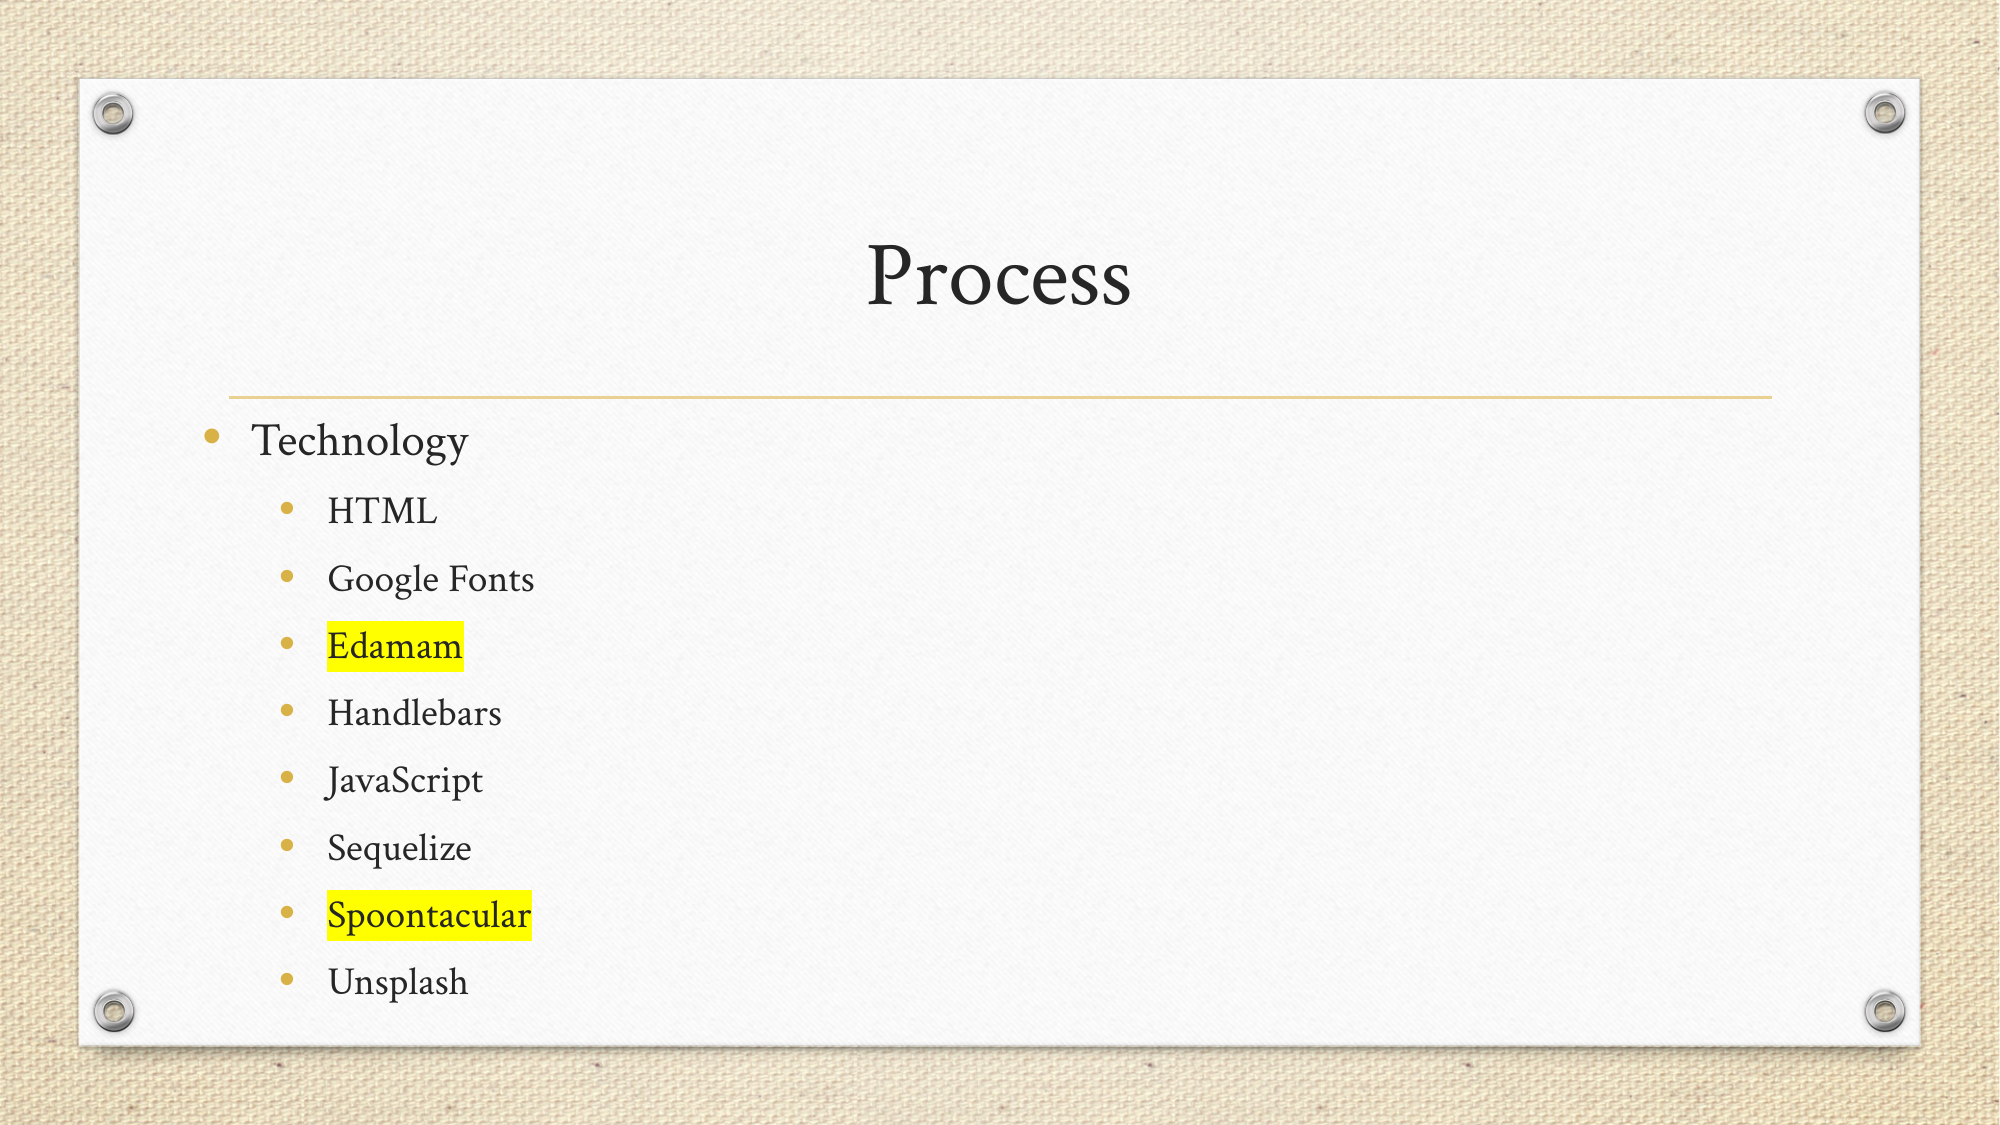

# Process
Technology
HTML
Google Fonts
Edamam
Handlebars
JavaScript
Sequelize
Spoontacular
Unsplash